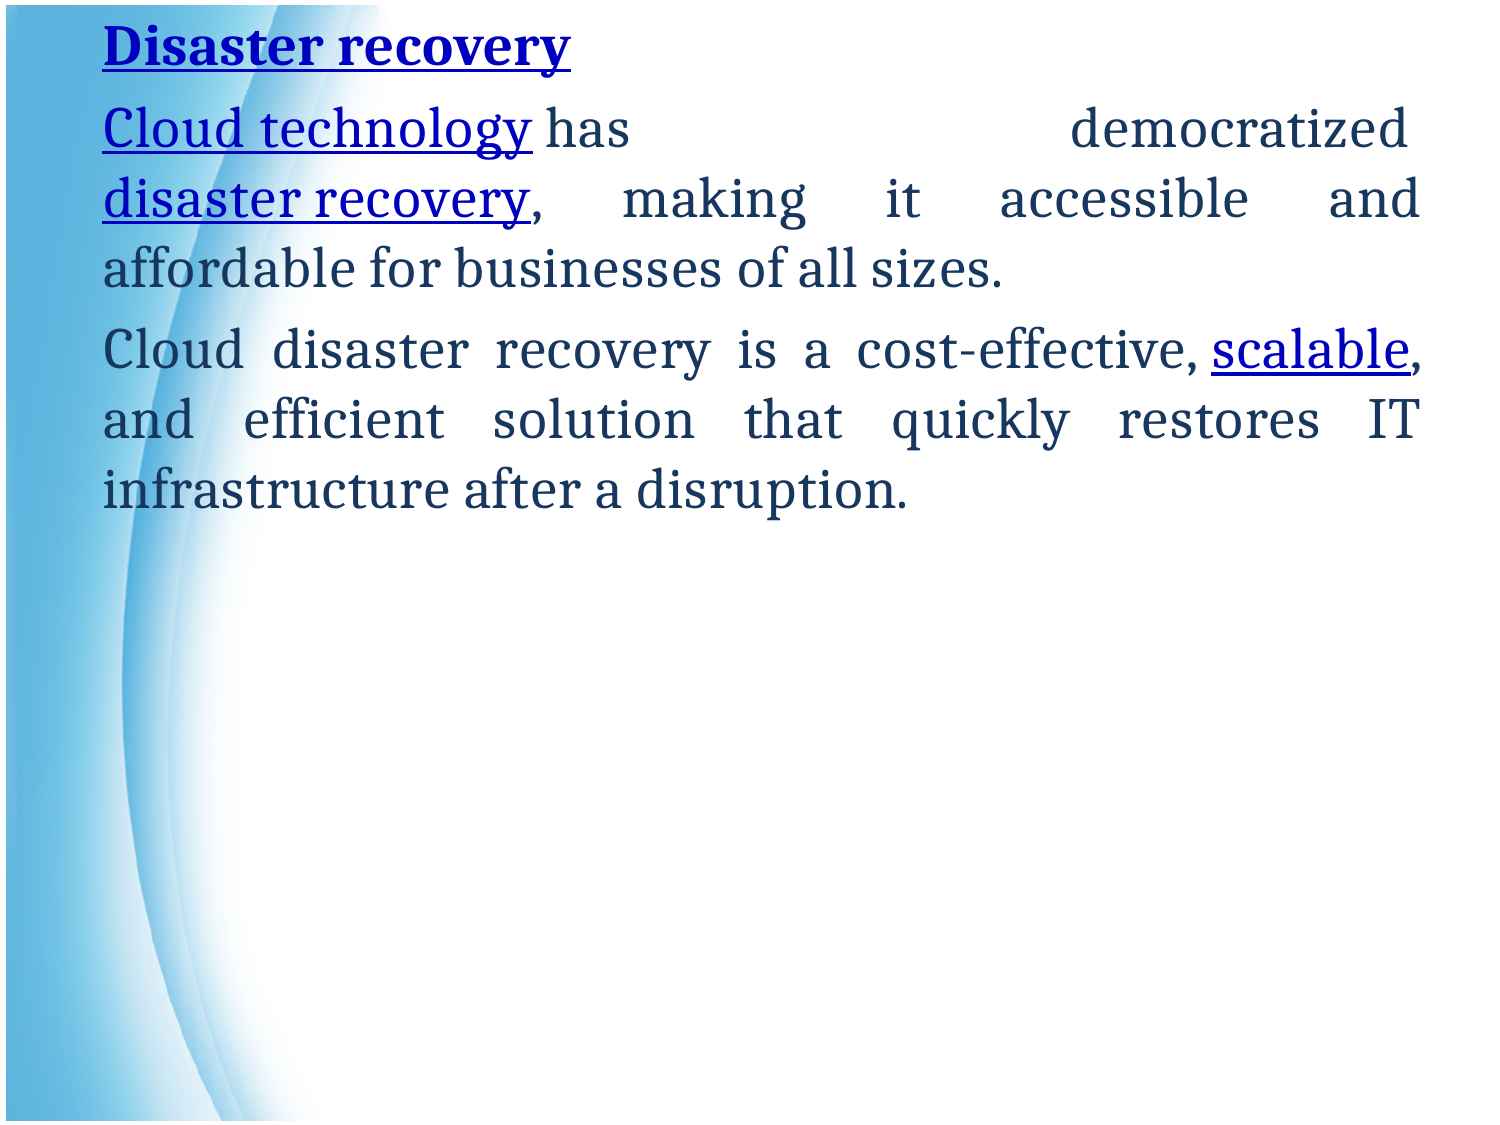

Disaster recovery
Cloud technology has democratized disaster recovery, making it accessible and affordable for businesses of all sizes.
Cloud disaster recovery is a cost-effective, scalable, and efficient solution that quickly restores IT infrastructure after a disruption.